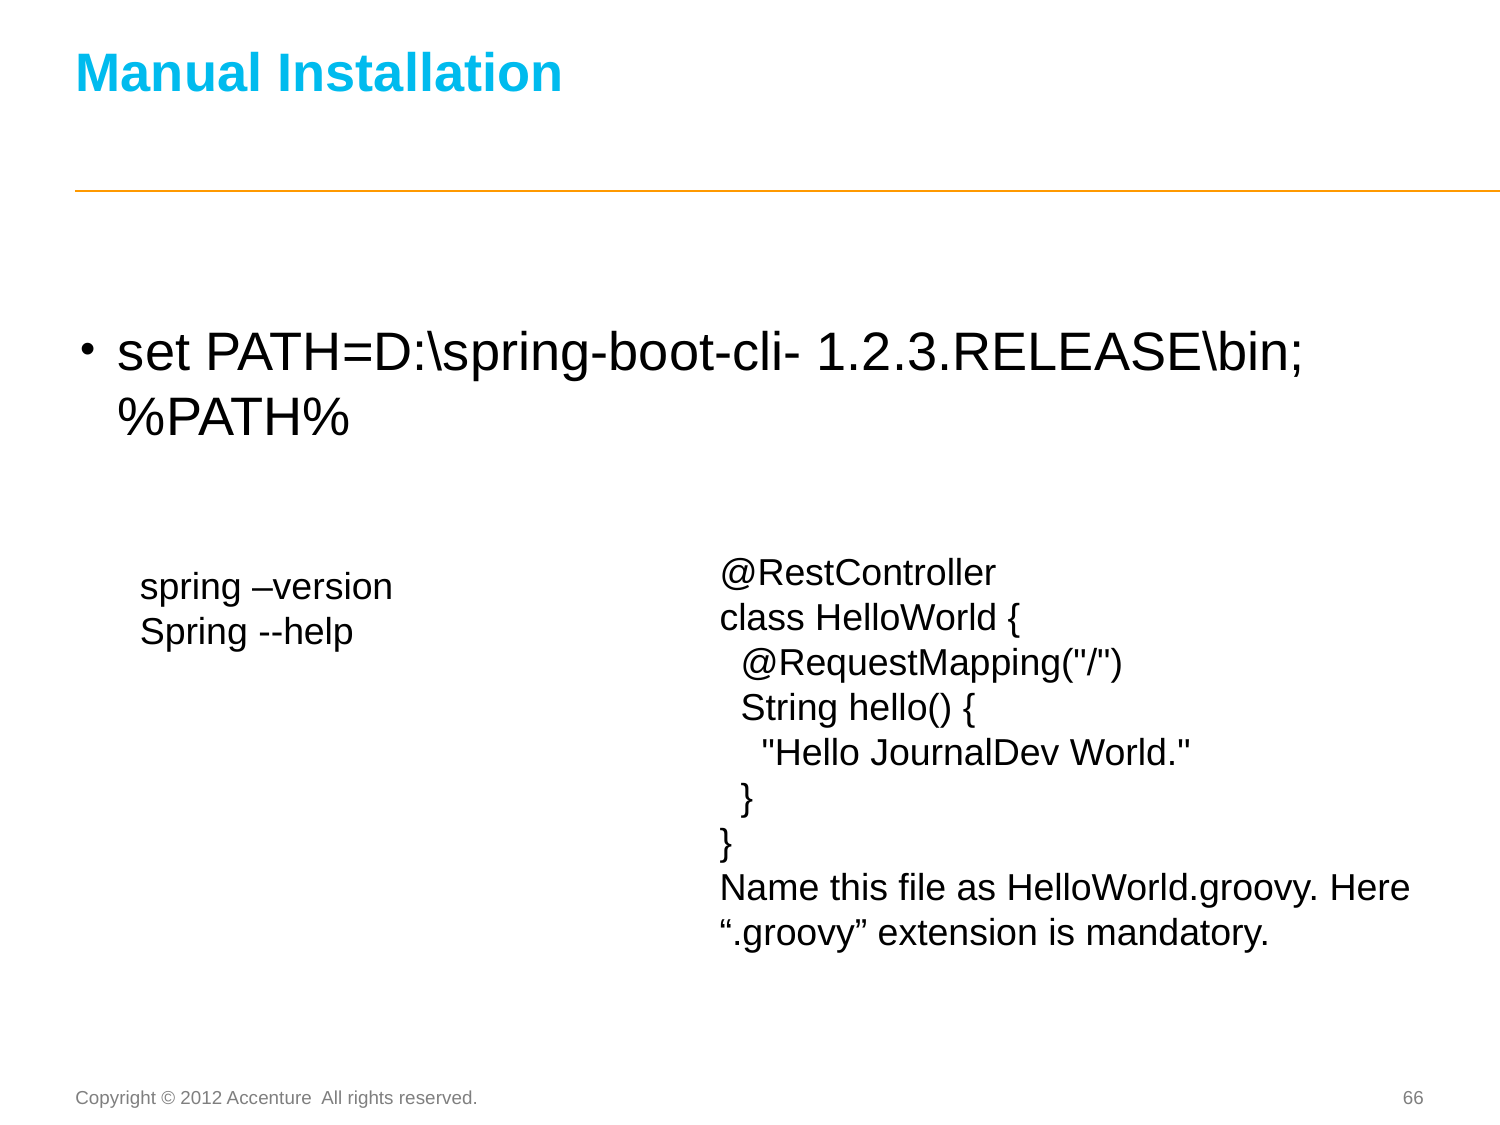

# Manual Installation

set PATH=D:\spring-boot-cli- 1.2.3.RELEASE\bin;%PATH%

@RestController
class HelloWorld {
  @RequestMapping("/")
  String hello() {
    "Hello JournalDev World."
  }
}
Name this file as HelloWorld.groovy. Here “.groovy” extension is mandatory.

spring –version
Spring --help